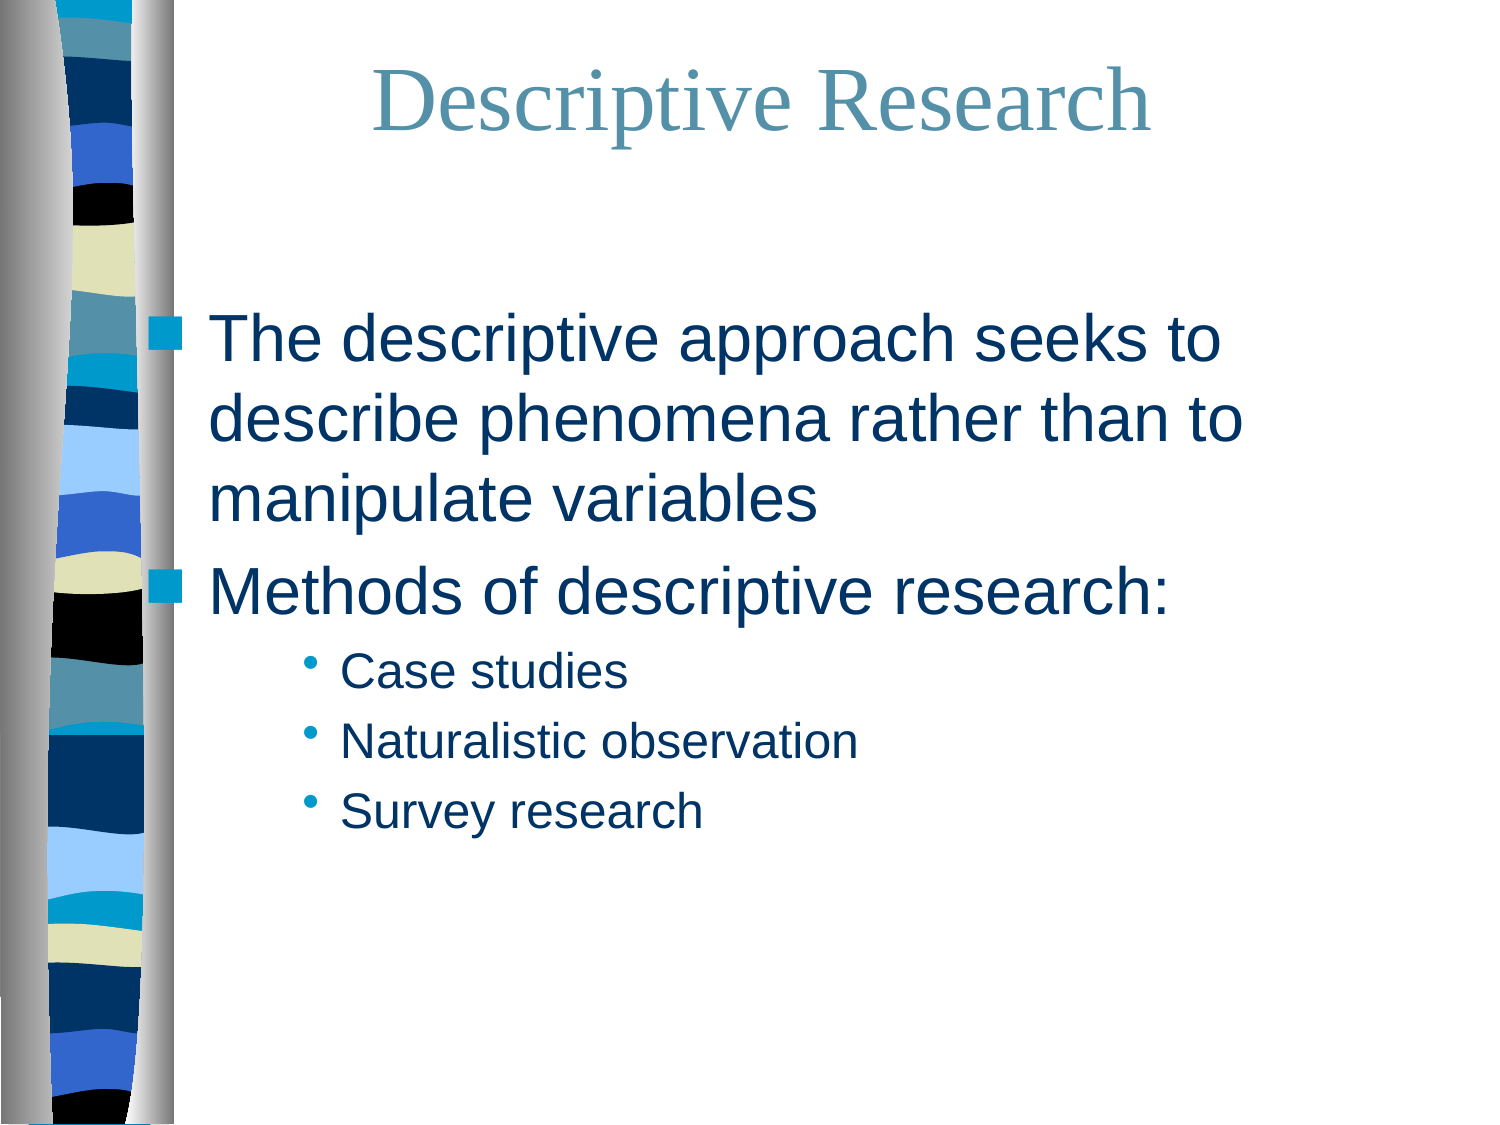

# Descriptive Research
The descriptive approach seeks to describe phenomena rather than to manipulate variables
Methods of descriptive research:
Case studies
Naturalistic observation
Survey research